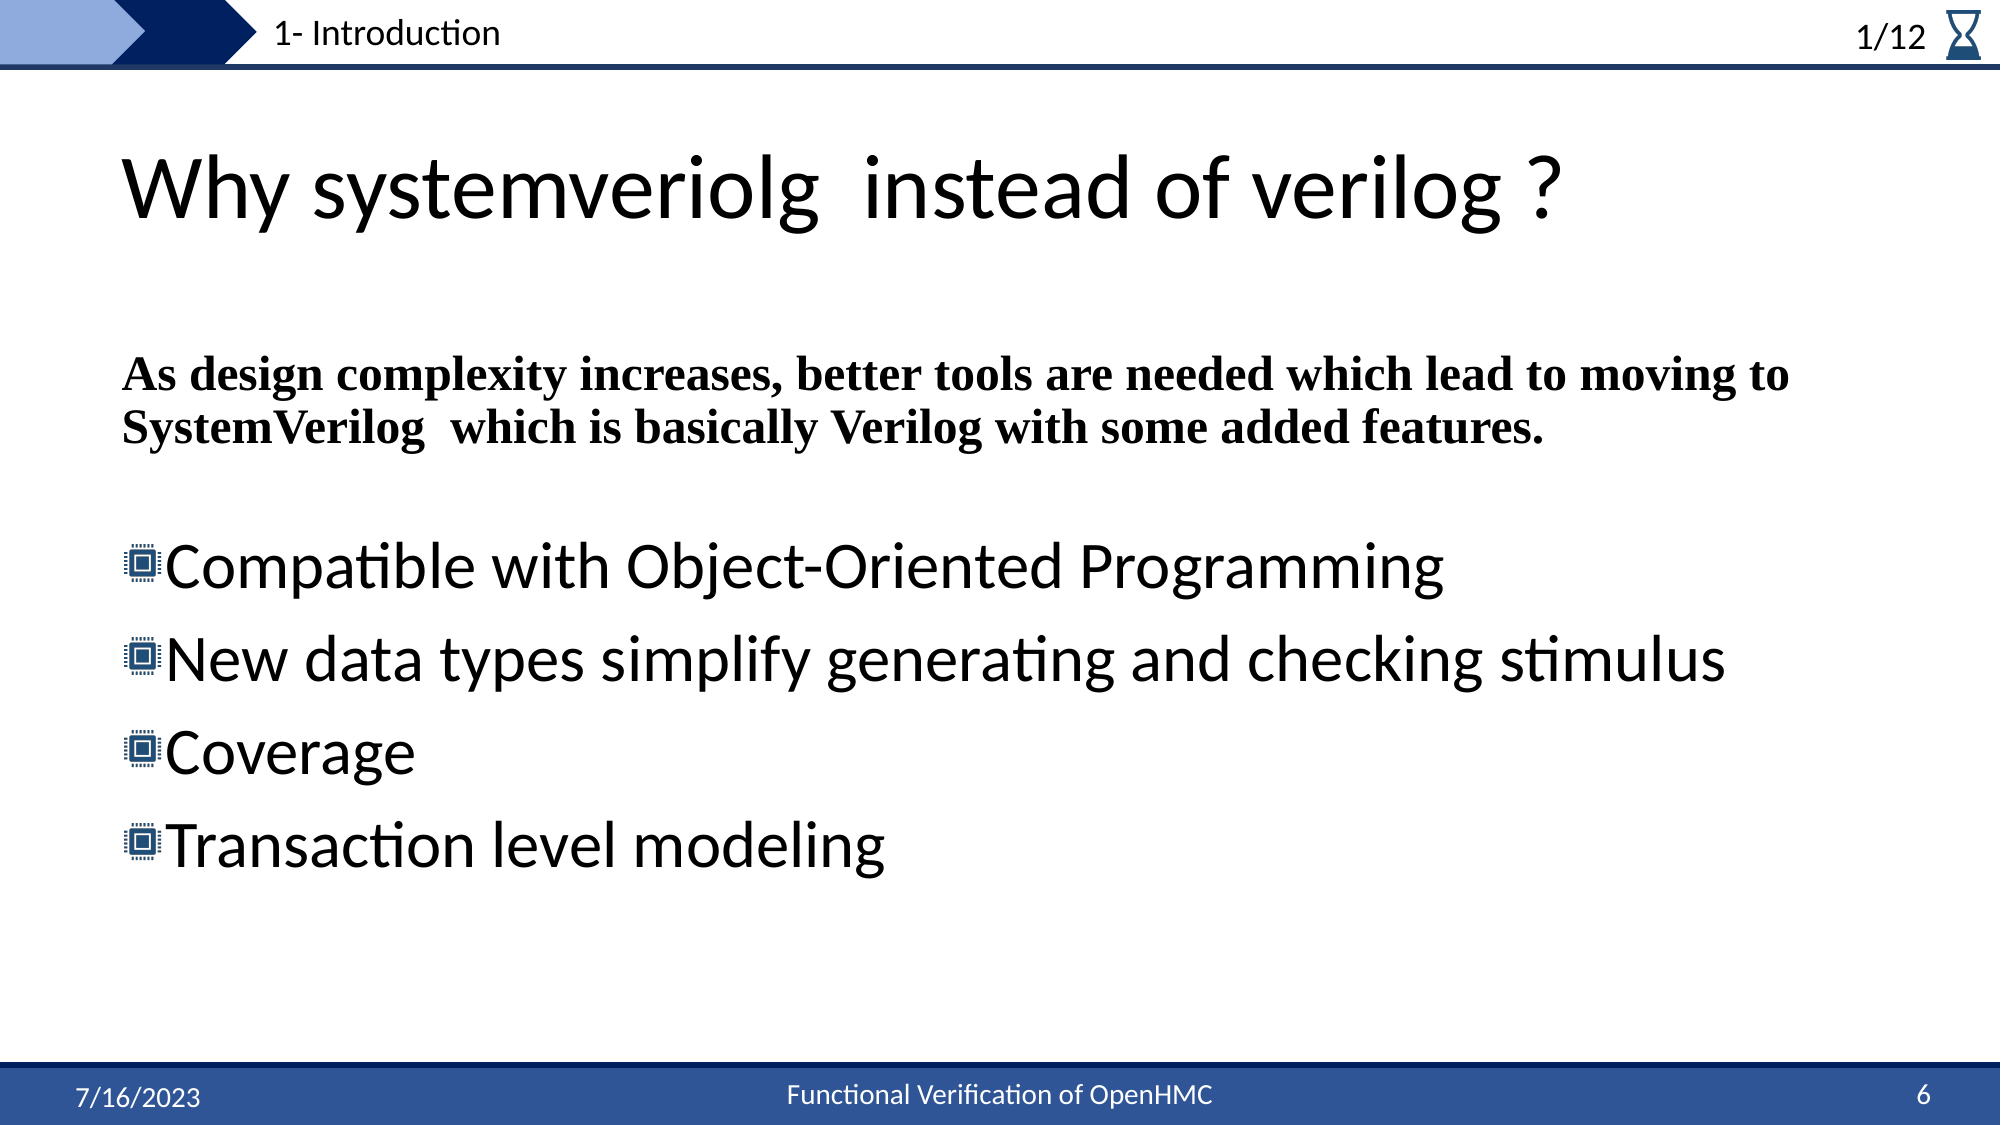

1- Introduction

1/12
Why systemveriolg  instead of verilog ?
# As design complexity increases, better tools are needed which lead to moving to SystemVerilog  which is basically Verilog with some added features.
Compatible with Object-Oriented Programming
New data types simplify generating and checking stimulus
Coverage
Transaction level modeling

6
Functional Verification of OpenHMC
7/16/2023